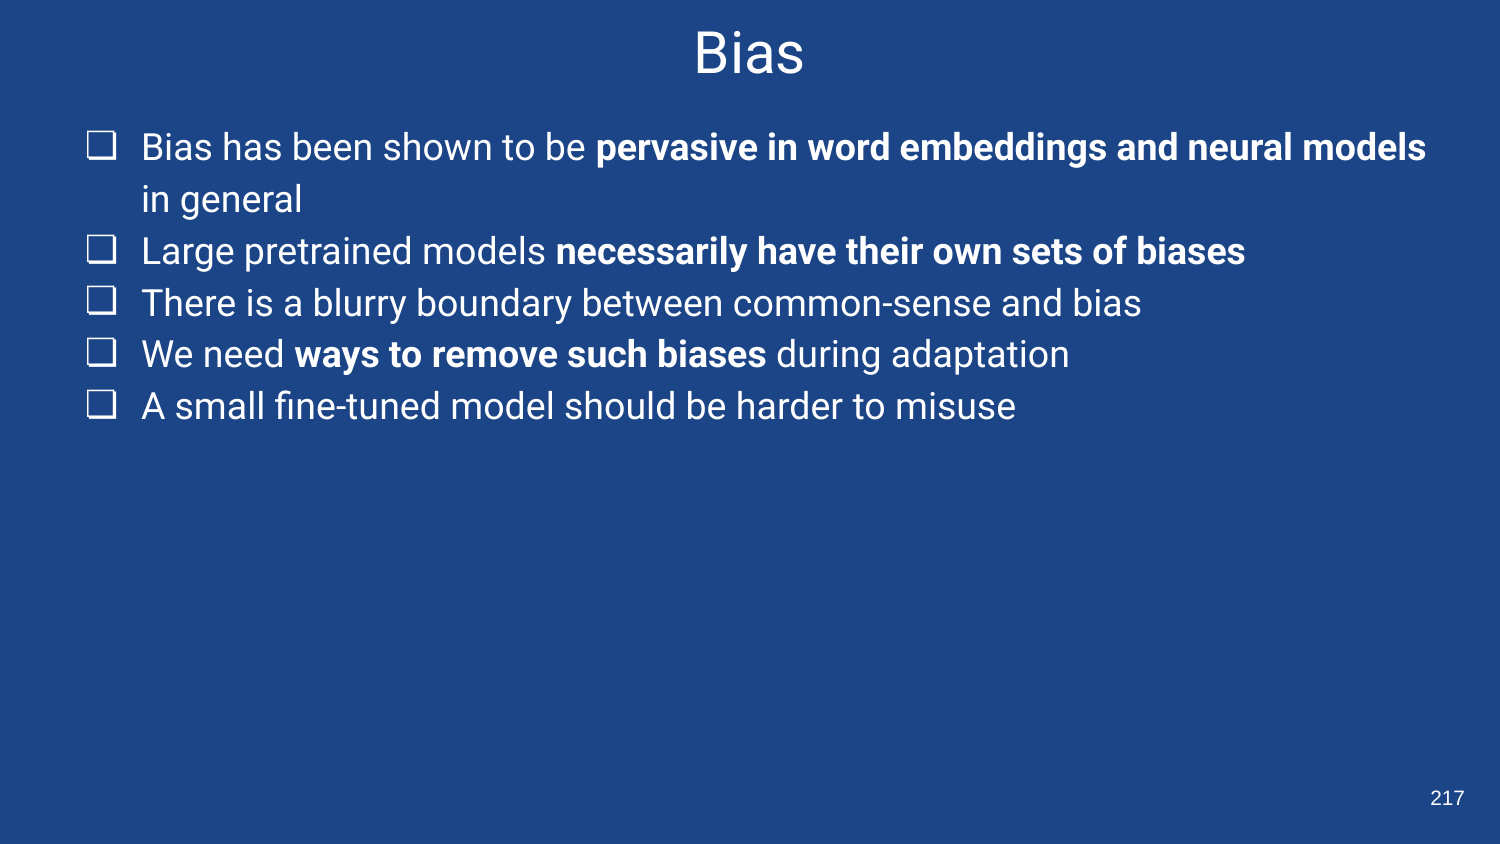

# Bias
Bias has been shown to be pervasive in word embeddings and neural models in general
Large pretrained models necessarily have their own sets of biases
There is a blurry boundary between common-sense and bias
We need ways to remove such biases during adaptation
A small fine-tuned model should be harder to misuse
217